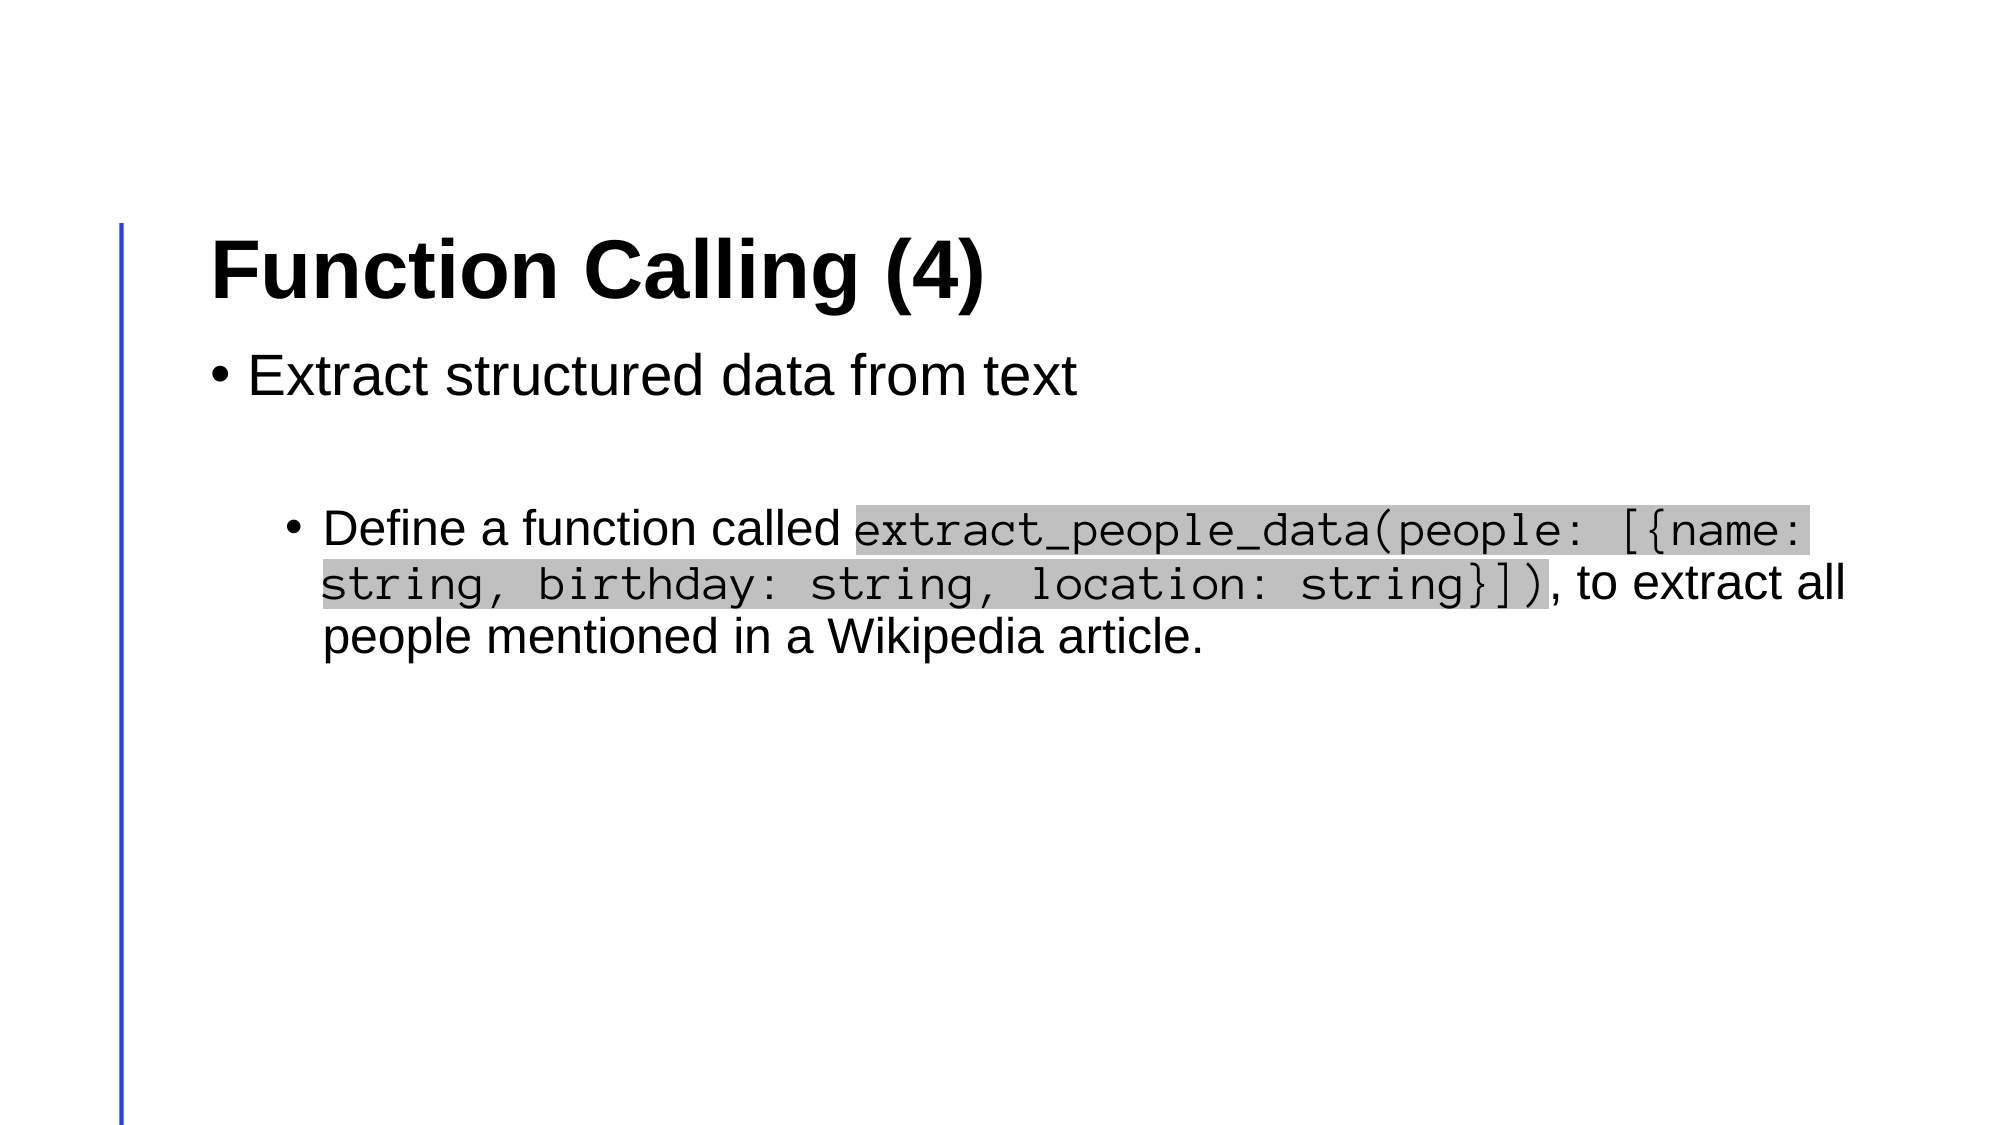

# Function Calling (4)
Extract structured data from text

Define a function called extract_people_data(people: [{name: string, birthday: string, location: string}]), to extract all people mentioned in a Wikipedia article.